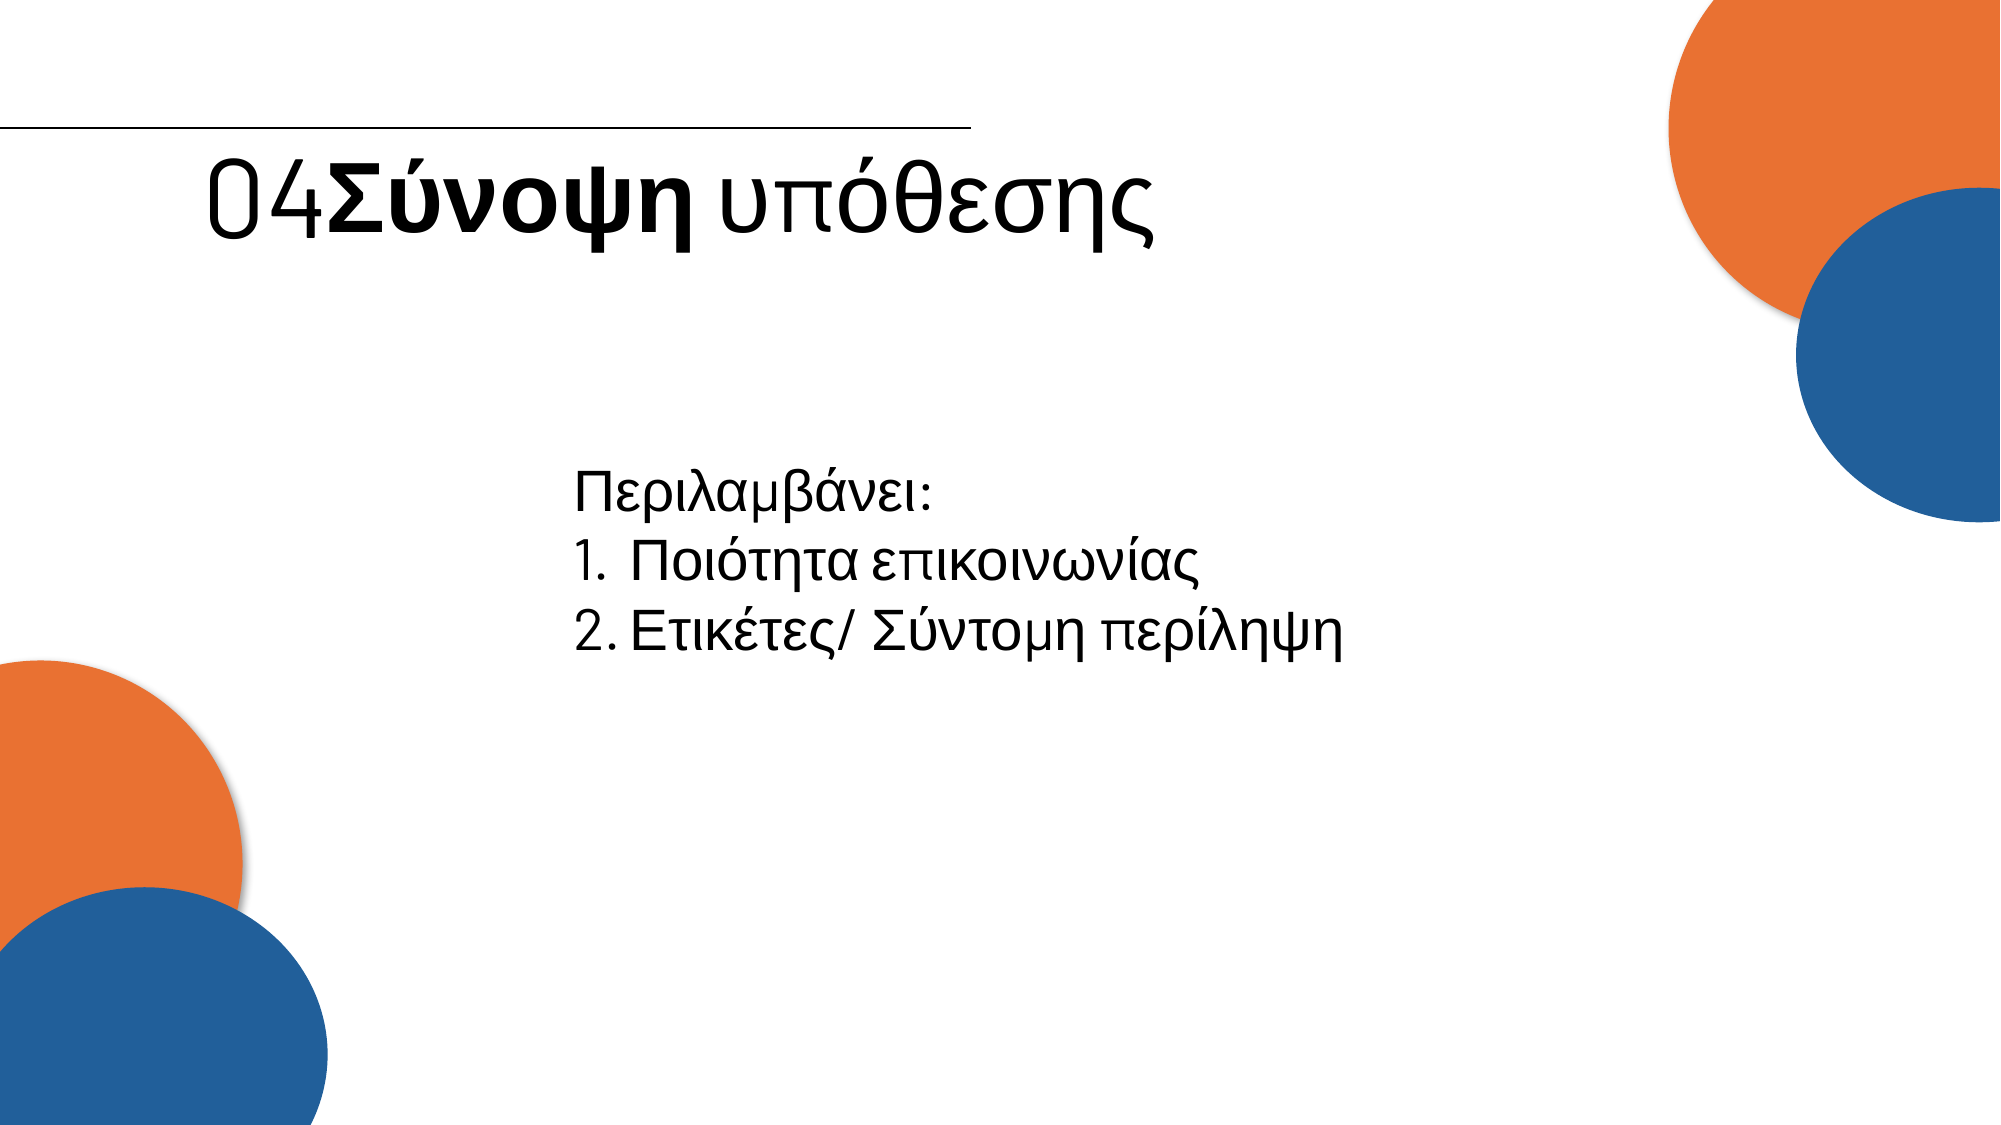

# Σύνοψη υπόθεσης

04

Περιλαμβάνει:
Ποιότητα επικοινωνίας
Ετικέτες/ Σύντομη περίληψη